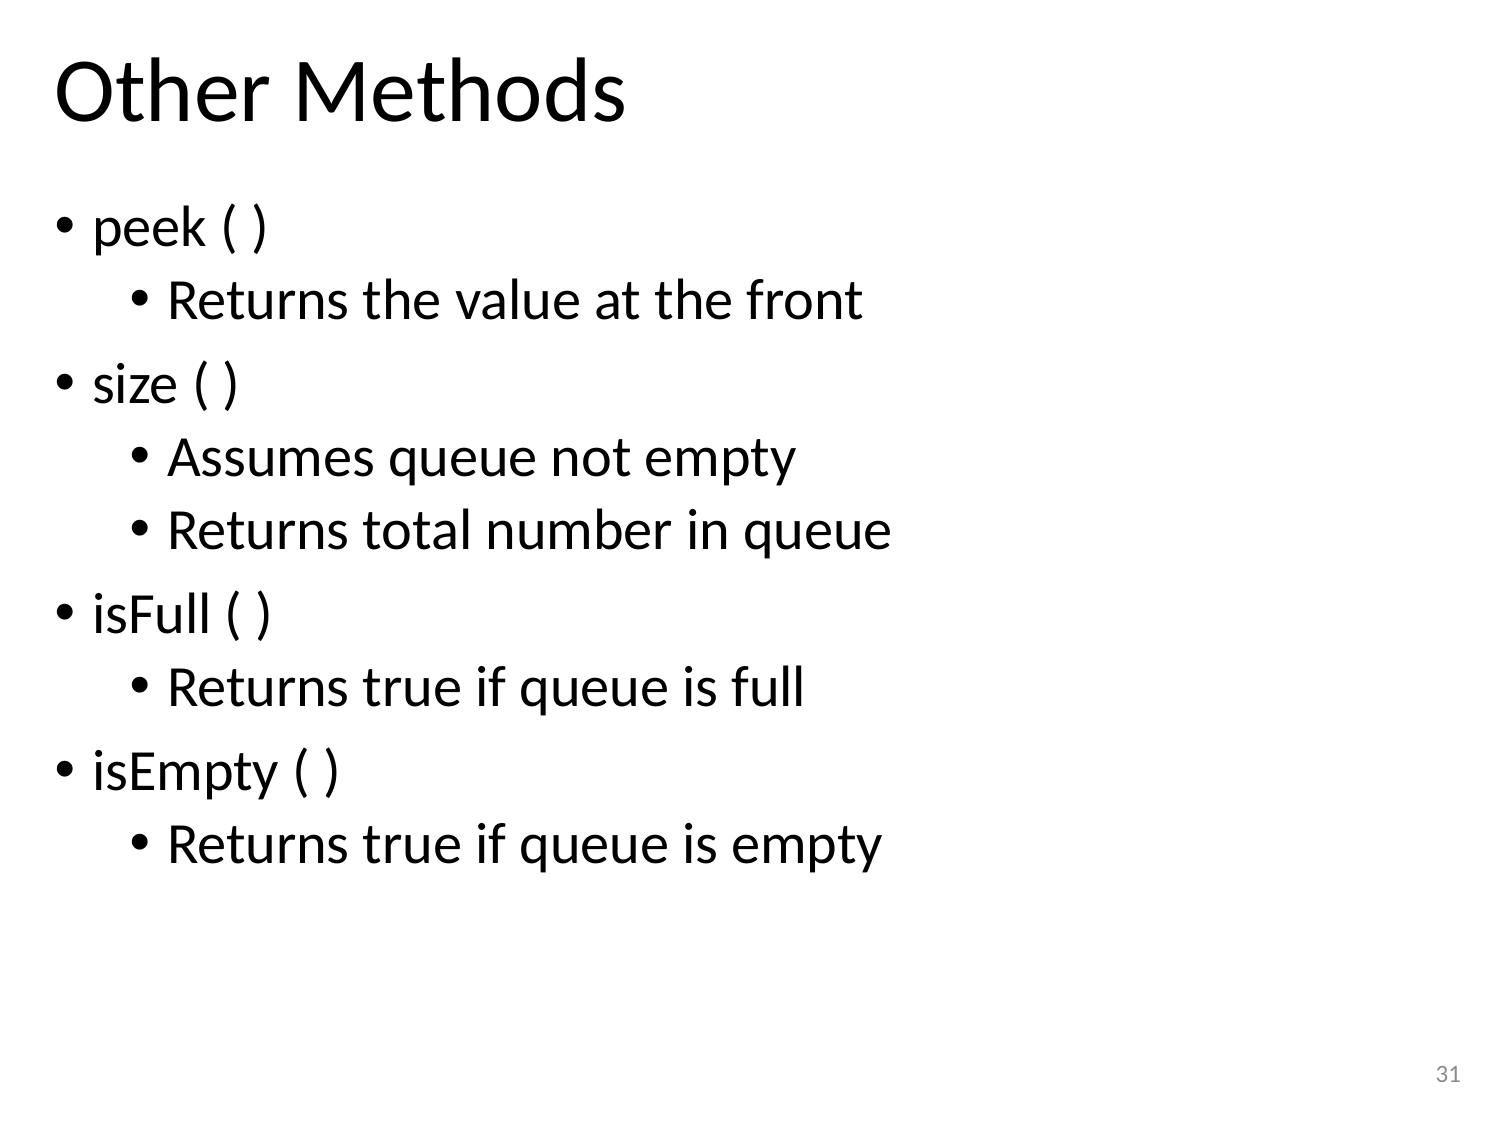

# Other Methods
peek ( )
Returns the value at the front
size ( )
Assumes queue not empty
Returns total number in queue
isFull ( )
Returns true if queue is full
isEmpty ( )
Returns true if queue is empty

31